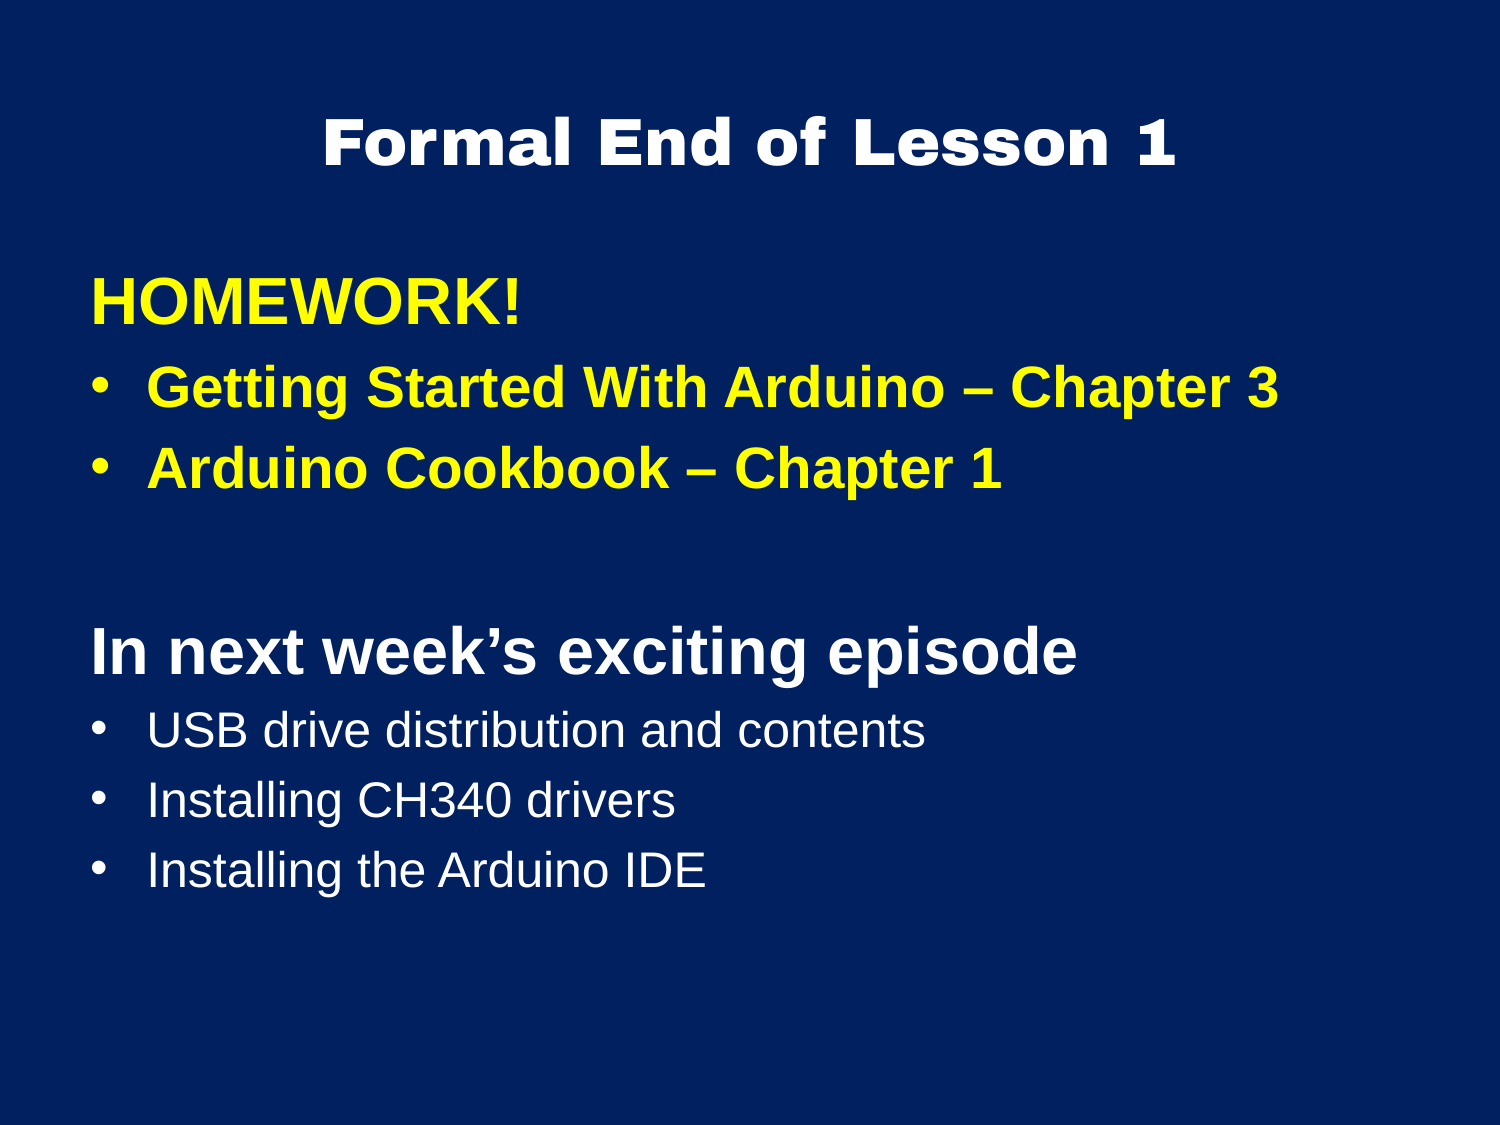

# Formal End of Lesson 1
HOMEWORK!
Getting Started With Arduino – Chapter 3
Arduino Cookbook – Chapter 1

In next week’s exciting episode
USB drive distribution and contents
Installing CH340 drivers
Installing the Arduino IDE